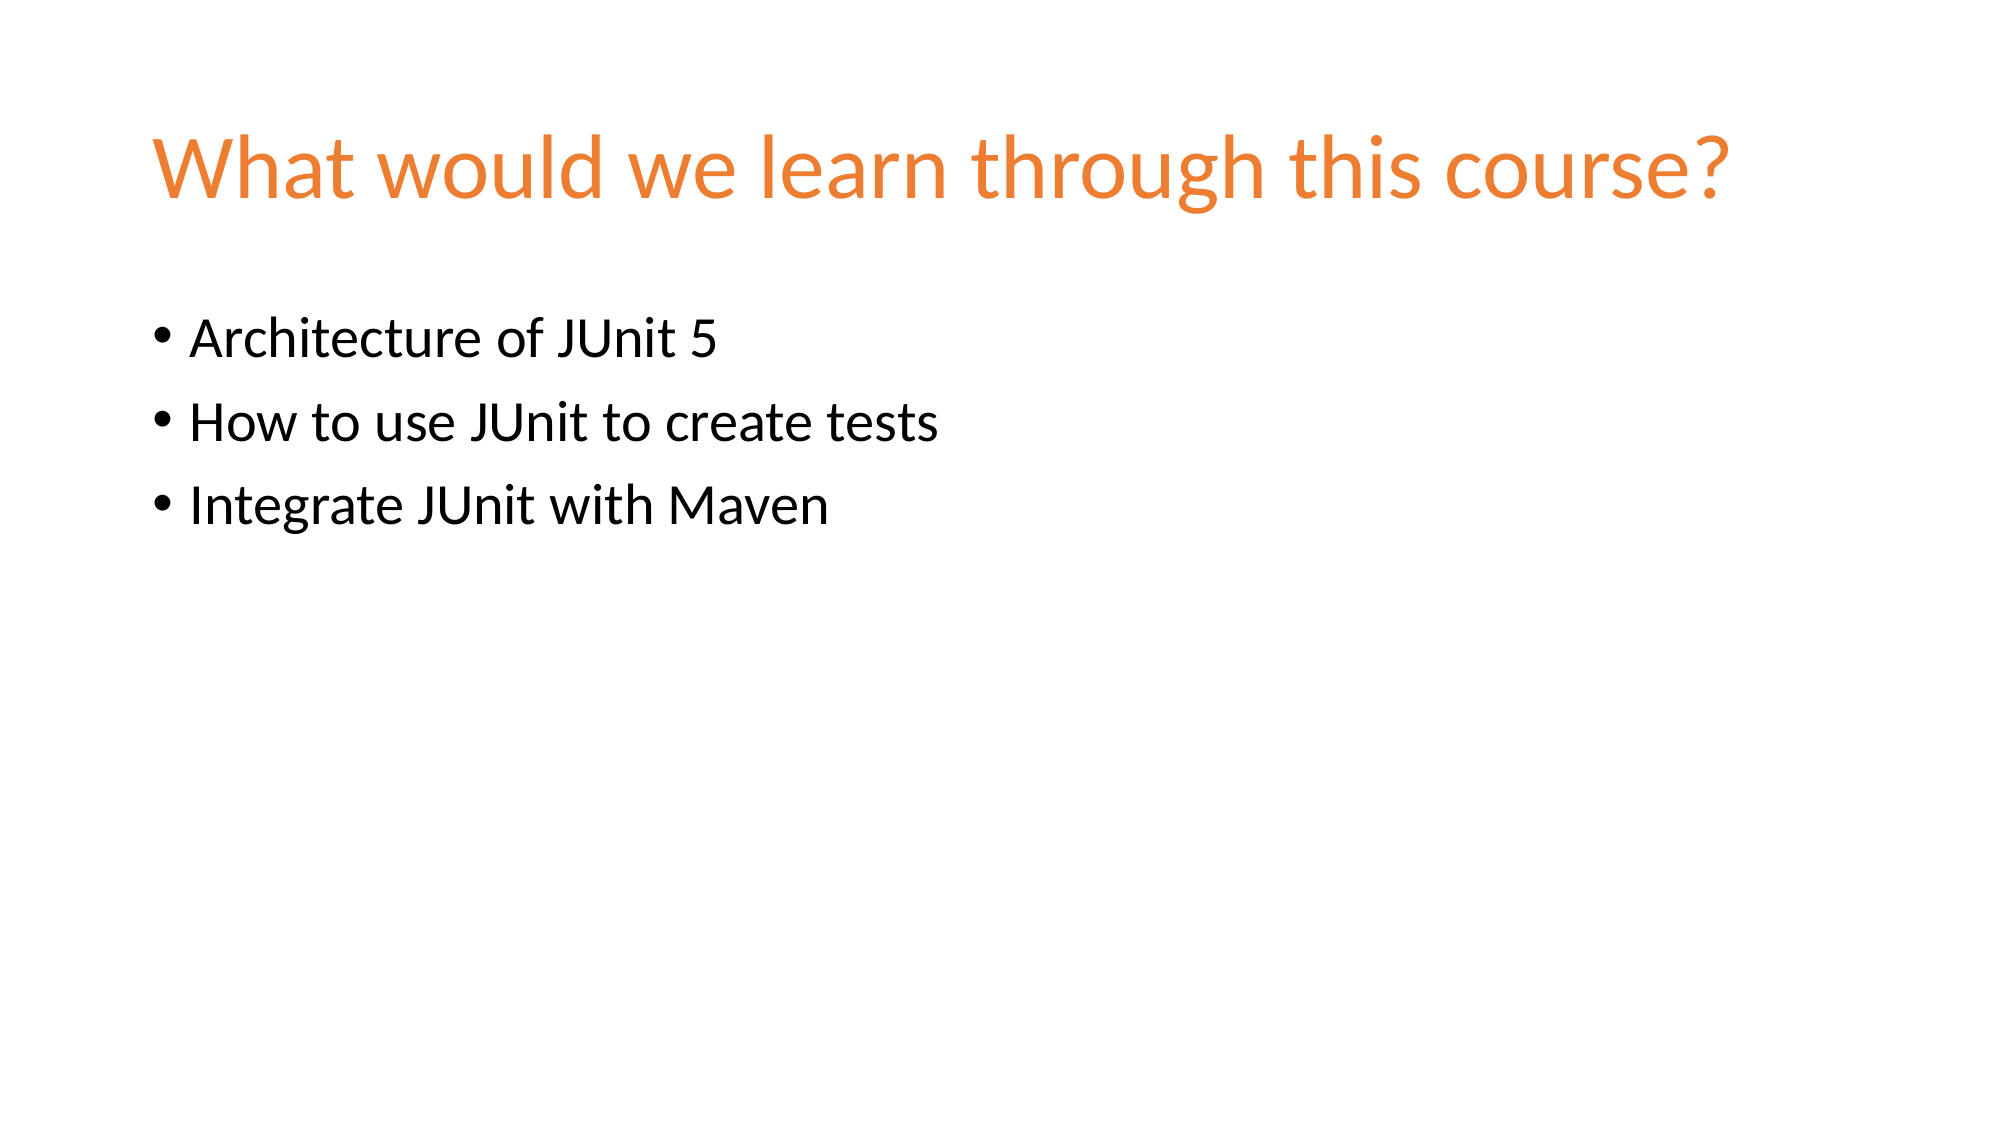

# What would we learn through this course?
Architecture of JUnit 5
How to use JUnit to create tests
Integrate JUnit with Maven